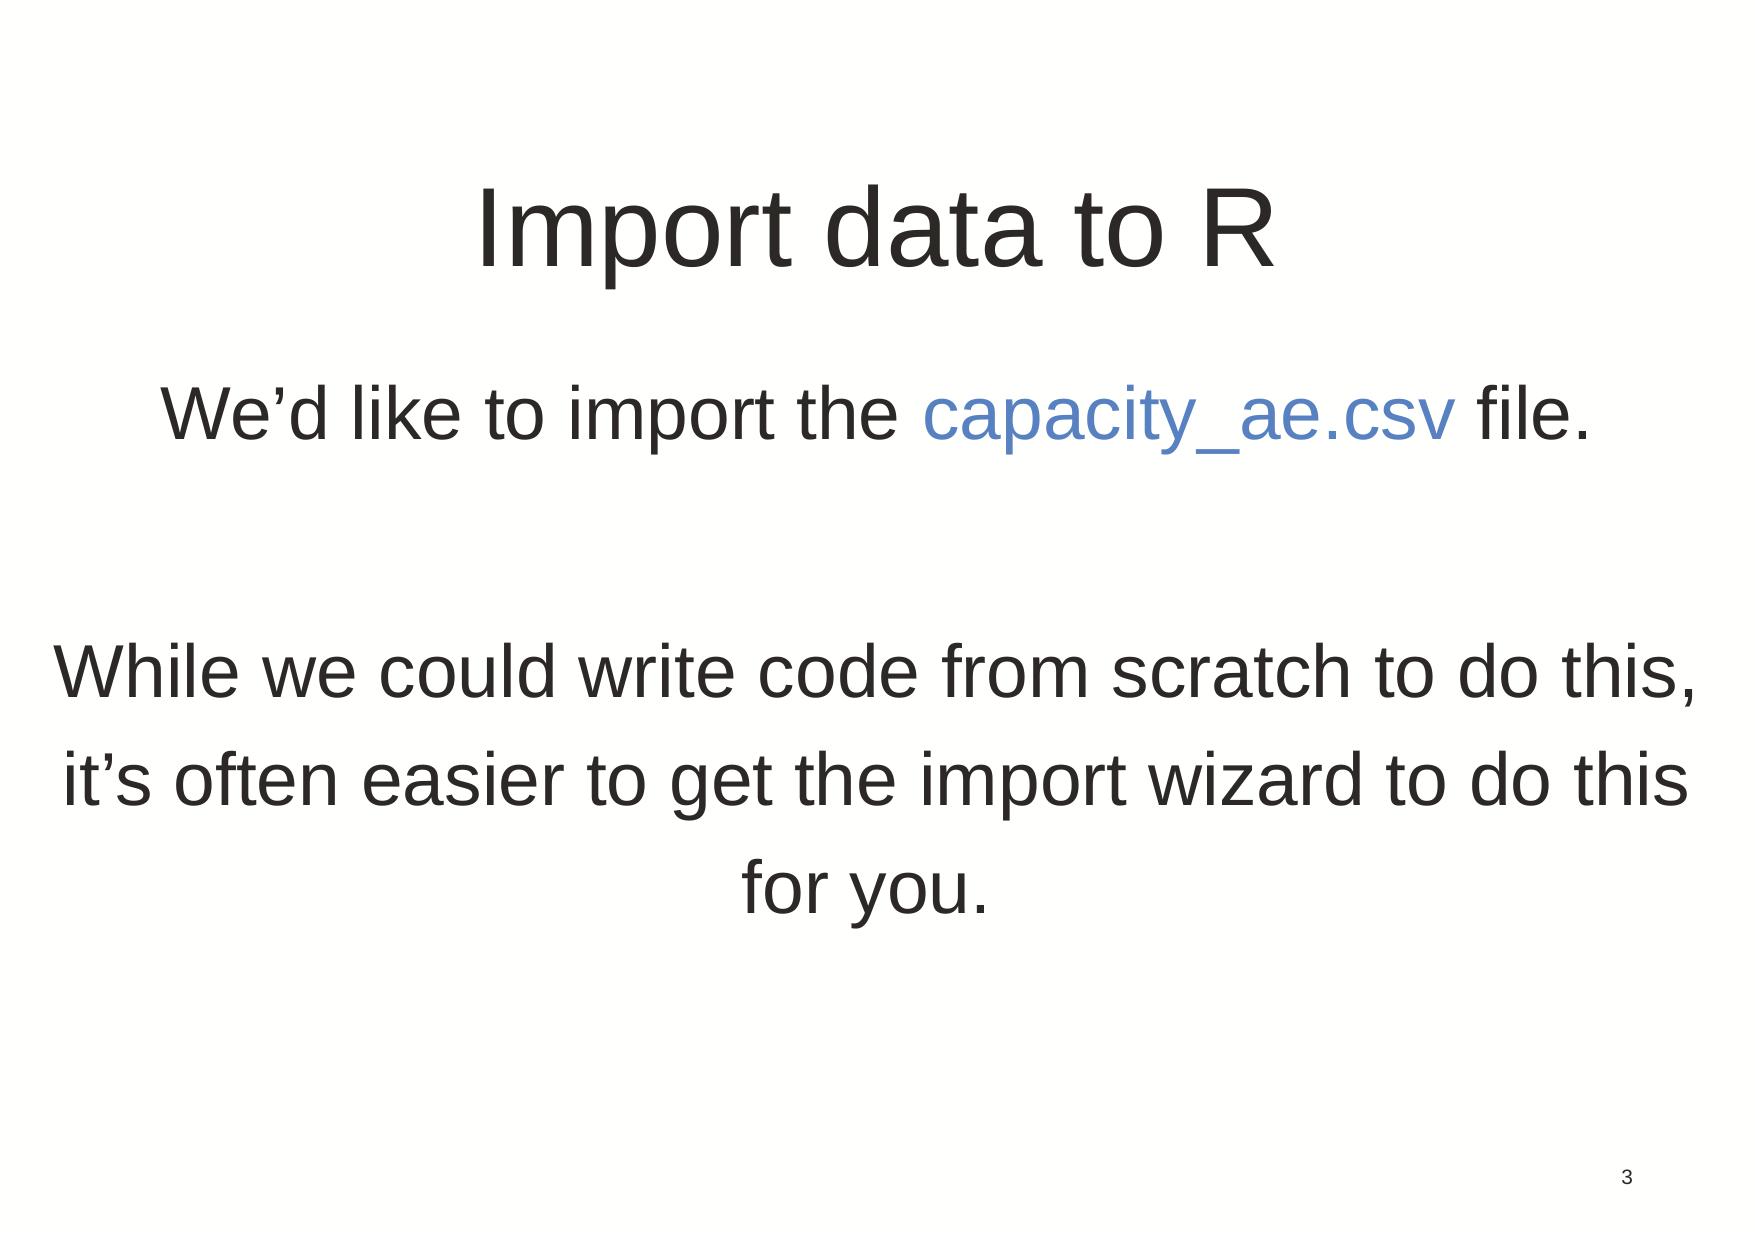

# Import data to R
We’d like to import the capacity_ae.csv file.

While we could write code from scratch to do this, it’s often easier to get the import wizard to do this for you.
3